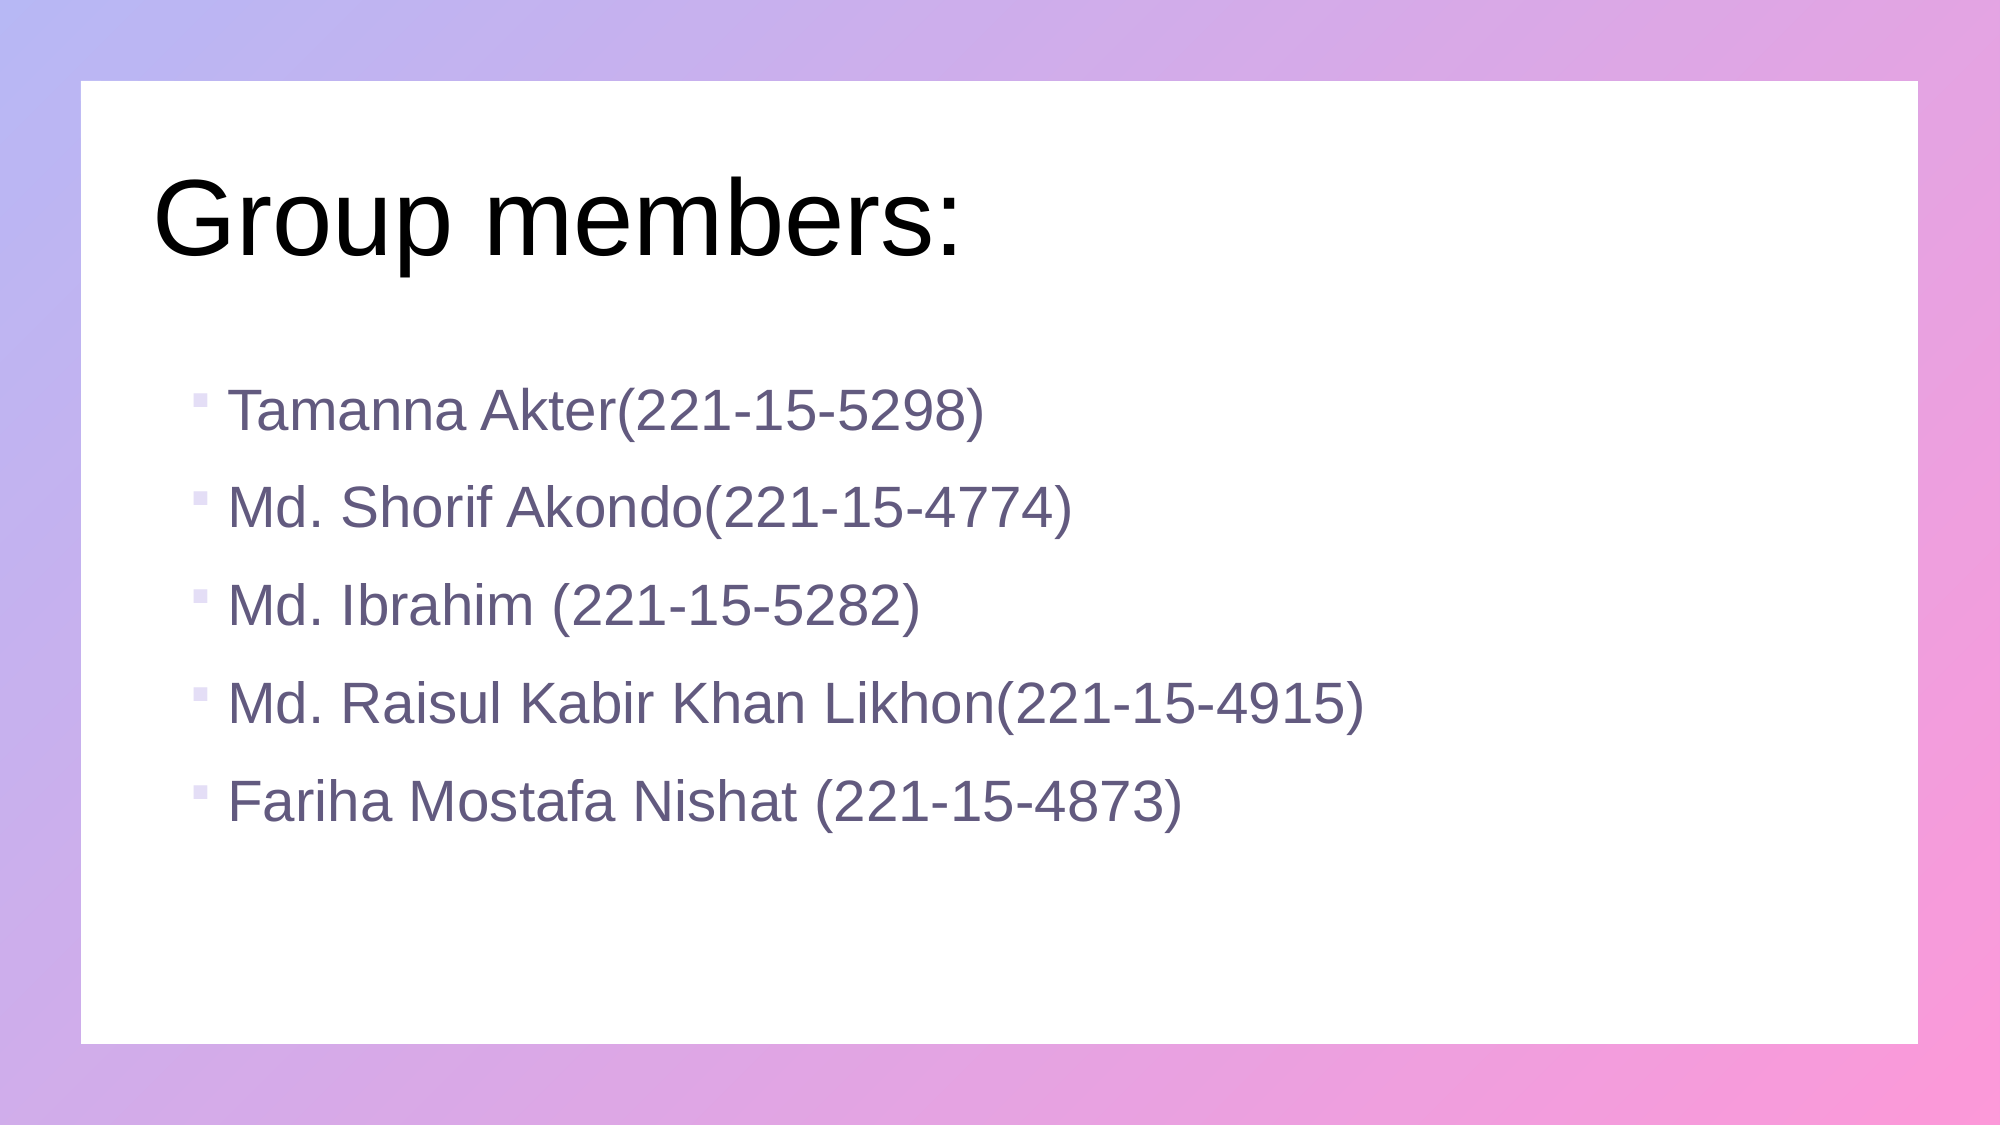

# Group members:
Tamanna Akter(221-15-5298)
Md. Shorif Akondo(221-15-4774)
Md. Ibrahim (221-15-5282)
Md. Raisul Kabir Khan Likhon(221-15-4915)
Fariha Mostafa Nishat (221-15-4873)